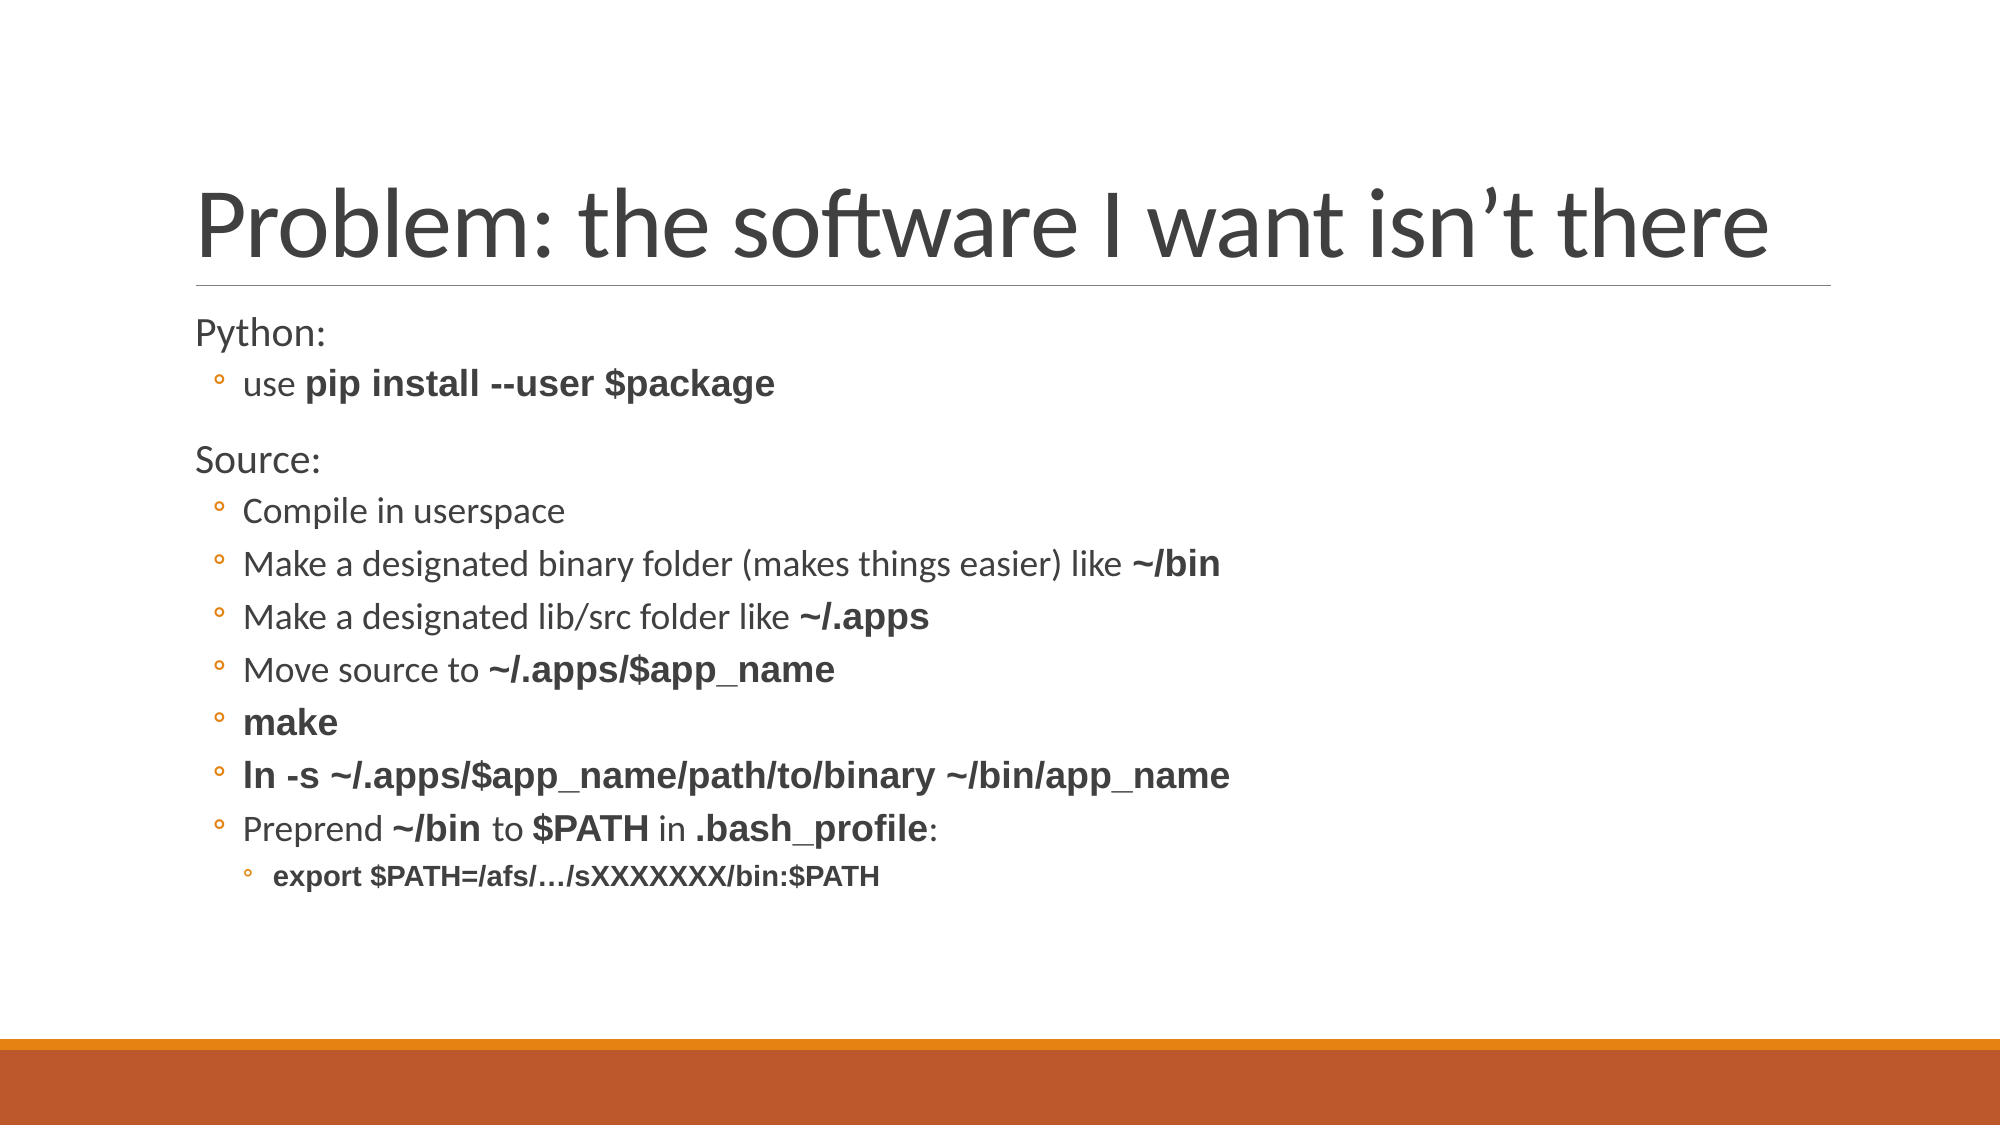

# Problem: the software I want isn’t there
Python:
use pip install --user $package
Source:
Compile in userspace
Make a designated binary folder (makes things easier) like ~/bin
Make a designated lib/src folder like ~/.apps
Move source to ~/.apps/$app_name
make
ln -s ~/.apps/$app_name/path/to/binary ~/bin/app_name
Preprend ~/bin to $PATH in .bash_profile:
export $PATH=/afs/…/sXXXXXXX/bin:$PATH